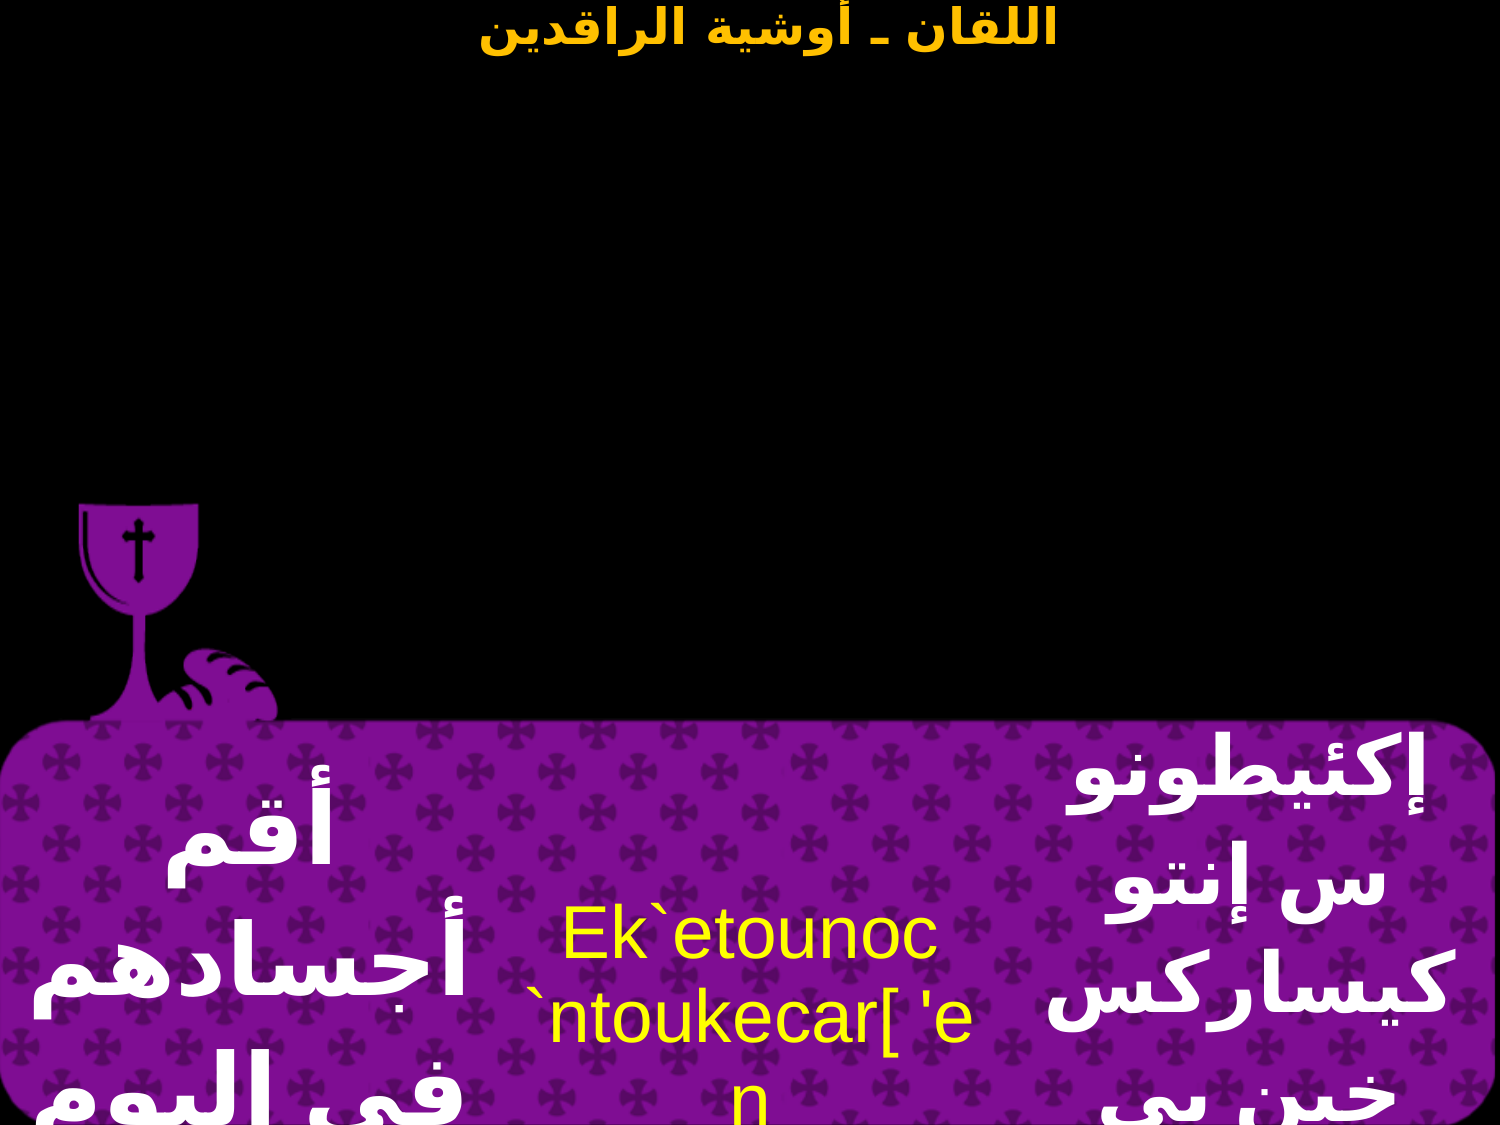

| أقم أجسادهم في اليوم الذي رسمته | Ek`etounoc `ntoukecar[ 'en pi`e\oou `etakqa]f | إكئيطونوس إنتو كيساركس خين بى إيهوؤو إيتاك شاشف |
| --- | --- | --- |